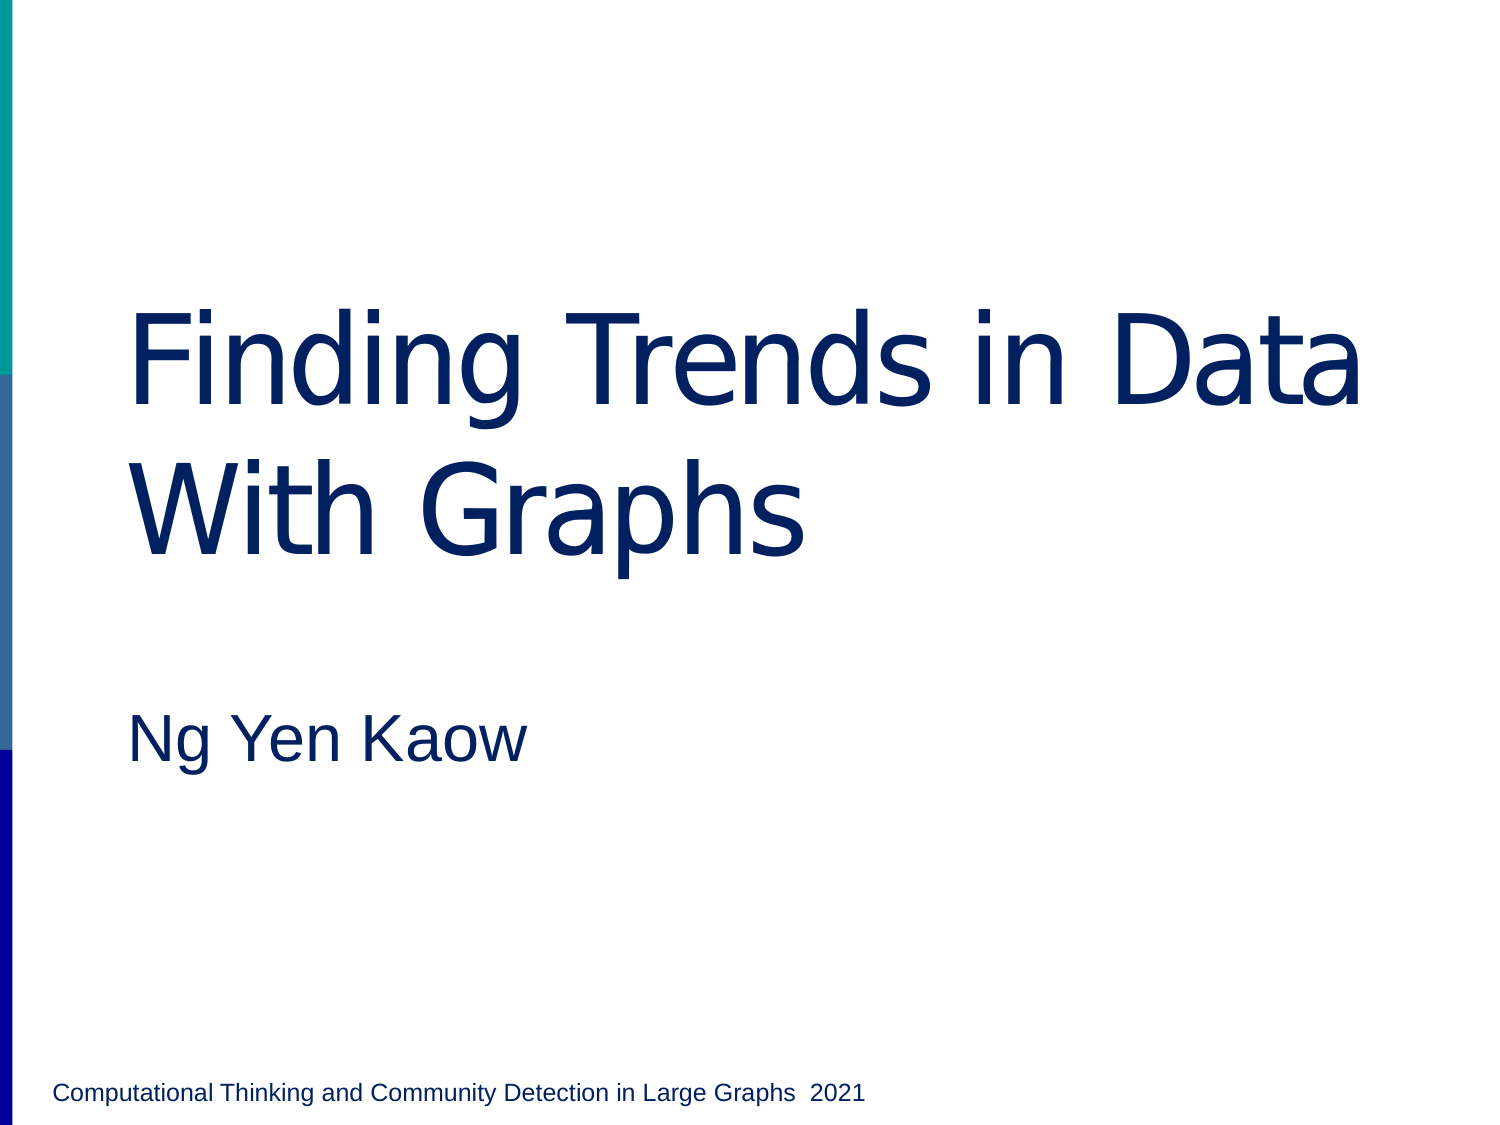

# Finding Trends in Data With Graphs
Ng Yen Kaow